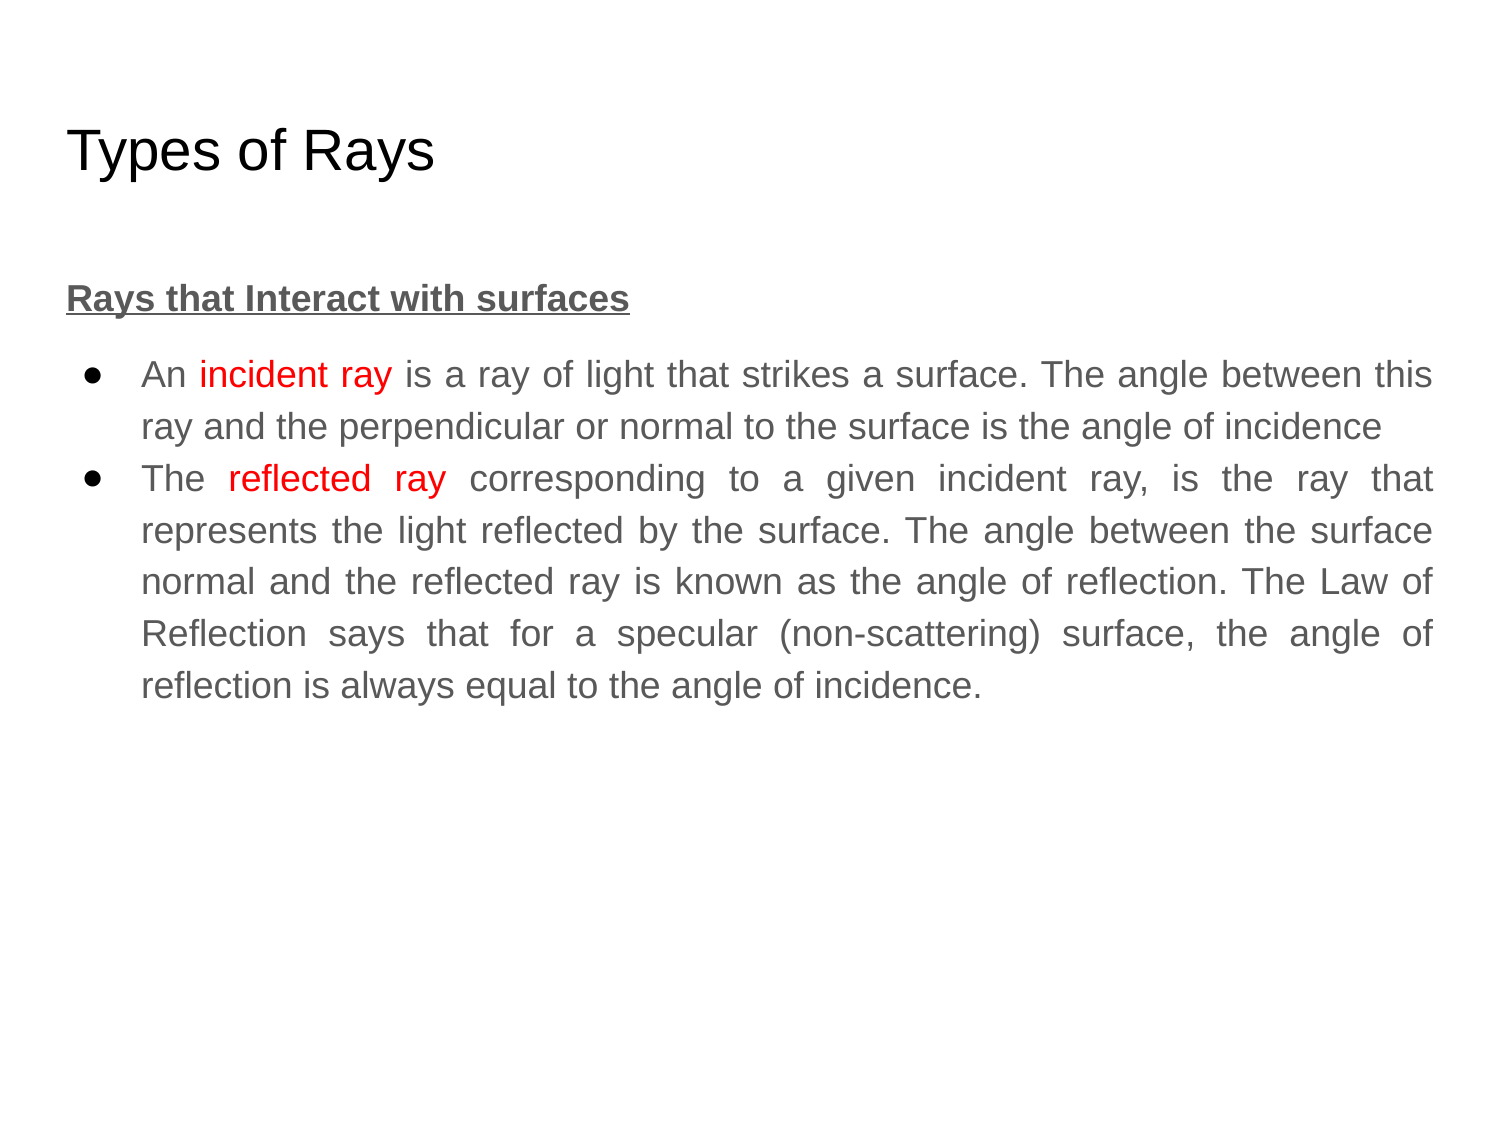

# Types of Rays
Rays that Interact with surfaces
An incident ray is a ray of light that strikes a surface. The angle between this ray and the perpendicular or normal to the surface is the angle of incidence
The reflected ray corresponding to a given incident ray, is the ray that represents the light reflected by the surface. The angle between the surface normal and the reflected ray is known as the angle of reflection. The Law of Reflection says that for a specular (non-scattering) surface, the angle of reflection is always equal to the angle of incidence.